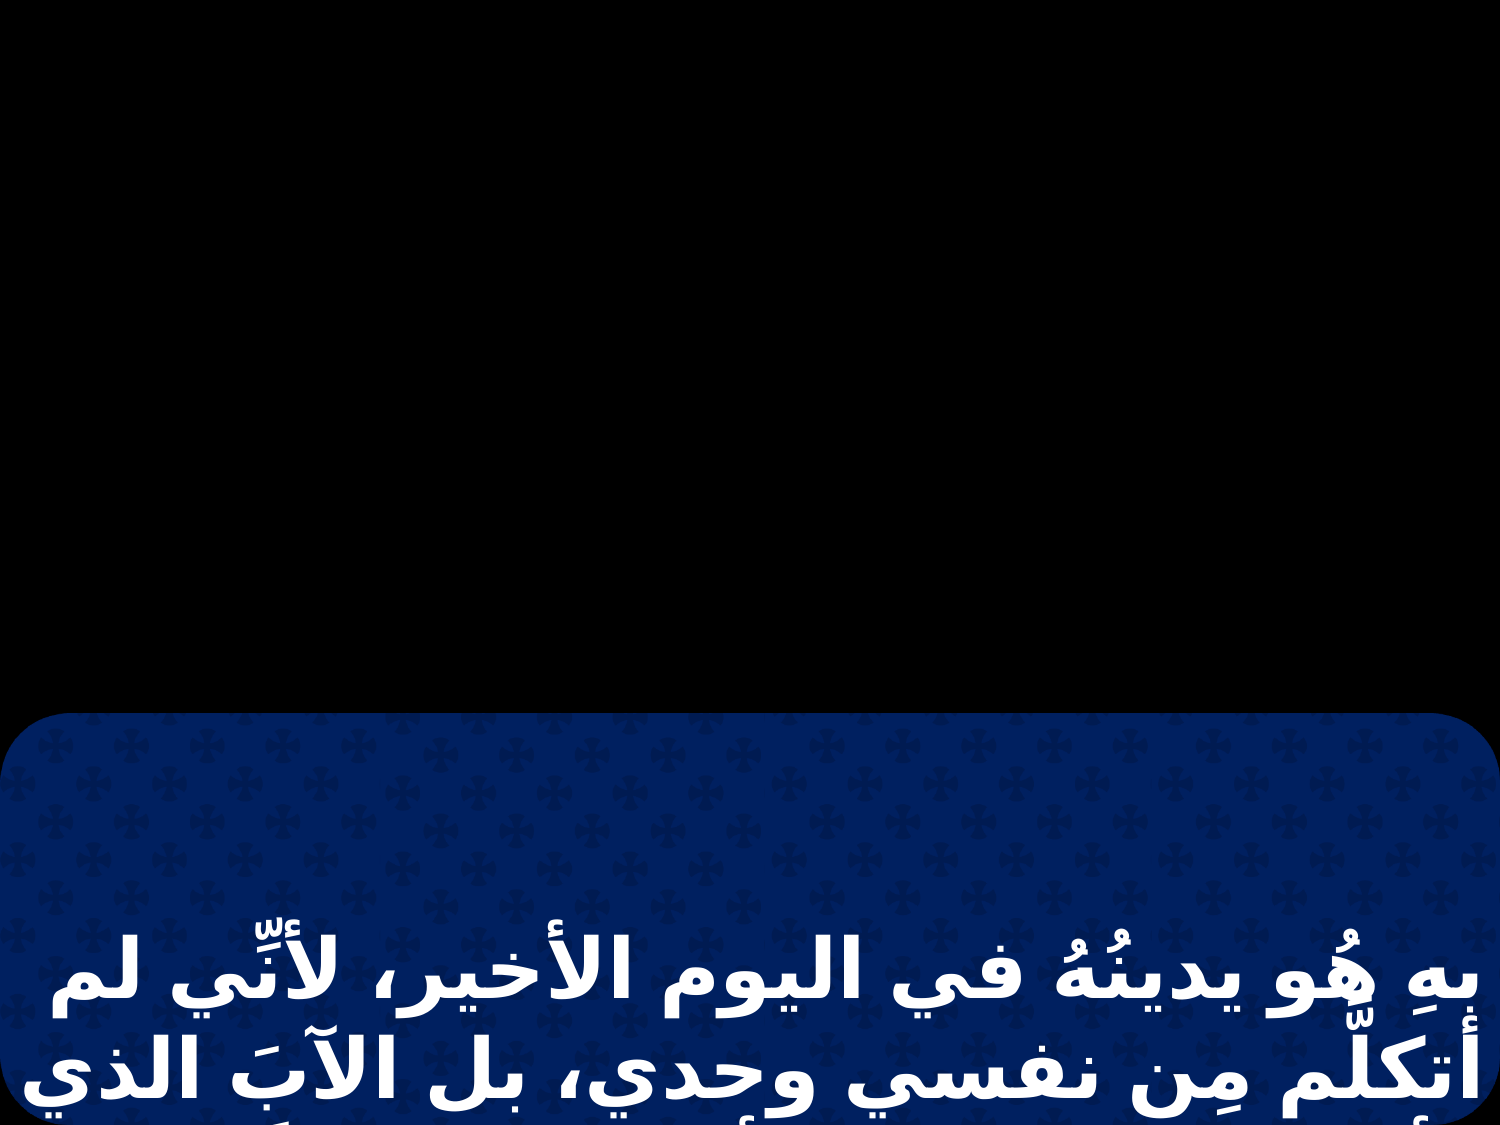

بهِ هُو يدينُهُ في اليوم الأخير، لأنِّي لم أتكلَّم مِن نفسي وحدي، بل الآبَ الذي أرسلني هو الذي أعطاني وصيَّةً: